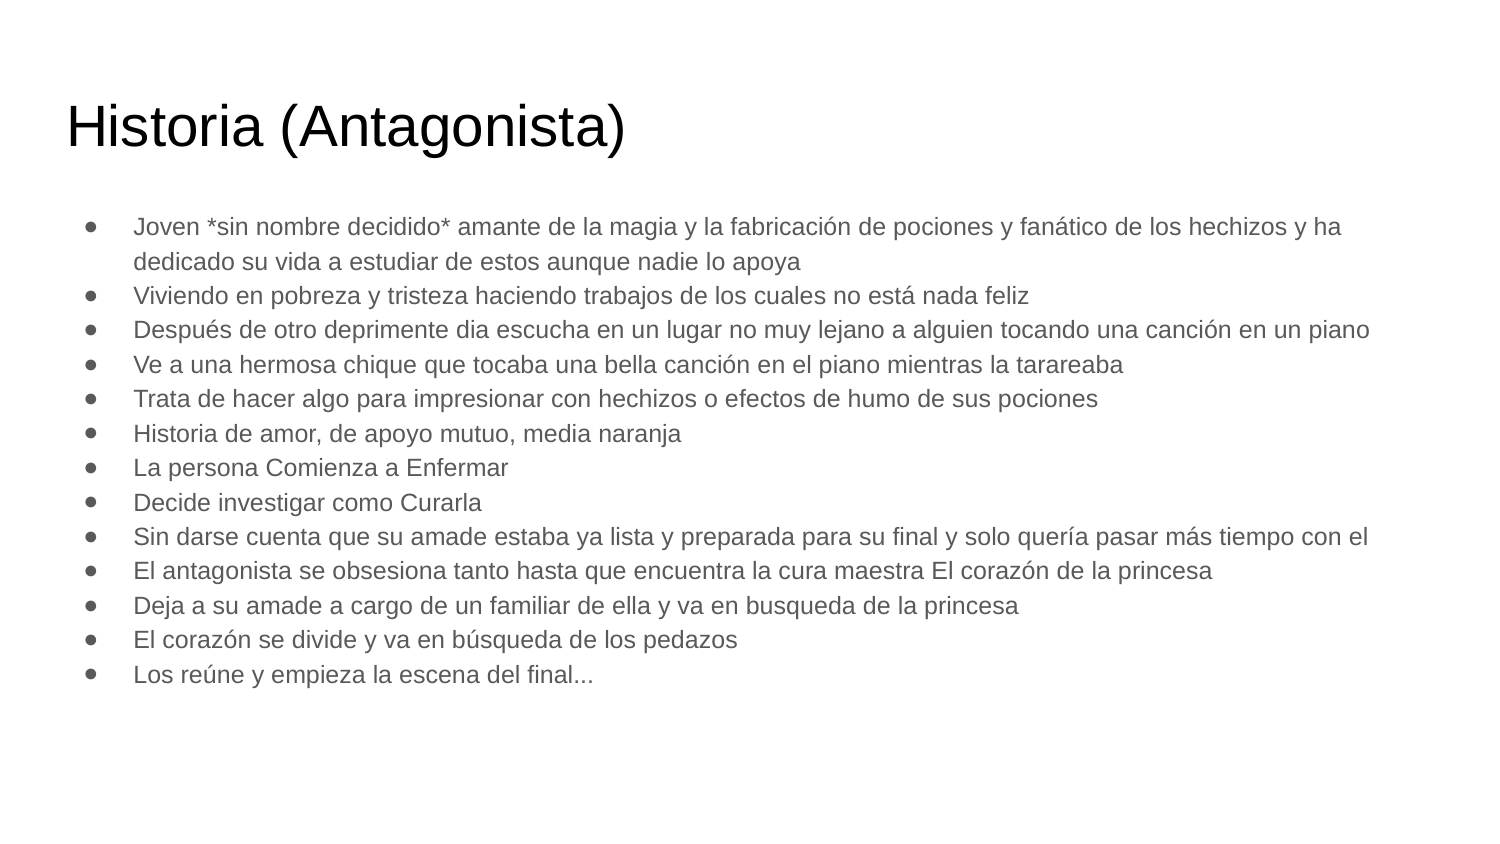

# Historia (Antagonista)
Joven *sin nombre decidido* amante de la magia y la fabricación de pociones y fanático de los hechizos y ha dedicado su vida a estudiar de estos aunque nadie lo apoya
Viviendo en pobreza y tristeza haciendo trabajos de los cuales no está nada feliz
Después de otro deprimente dia escucha en un lugar no muy lejano a alguien tocando una canción en un piano
Ve a una hermosa chique que tocaba una bella canción en el piano mientras la tarareaba
Trata de hacer algo para impresionar con hechizos o efectos de humo de sus pociones
Historia de amor, de apoyo mutuo, media naranja
La persona Comienza a Enfermar
Decide investigar como Curarla
Sin darse cuenta que su amade estaba ya lista y preparada para su final y solo quería pasar más tiempo con el
El antagonista se obsesiona tanto hasta que encuentra la cura maestra El corazón de la princesa
Deja a su amade a cargo de un familiar de ella y va en busqueda de la princesa
El corazón se divide y va en búsqueda de los pedazos
Los reúne y empieza la escena del final...